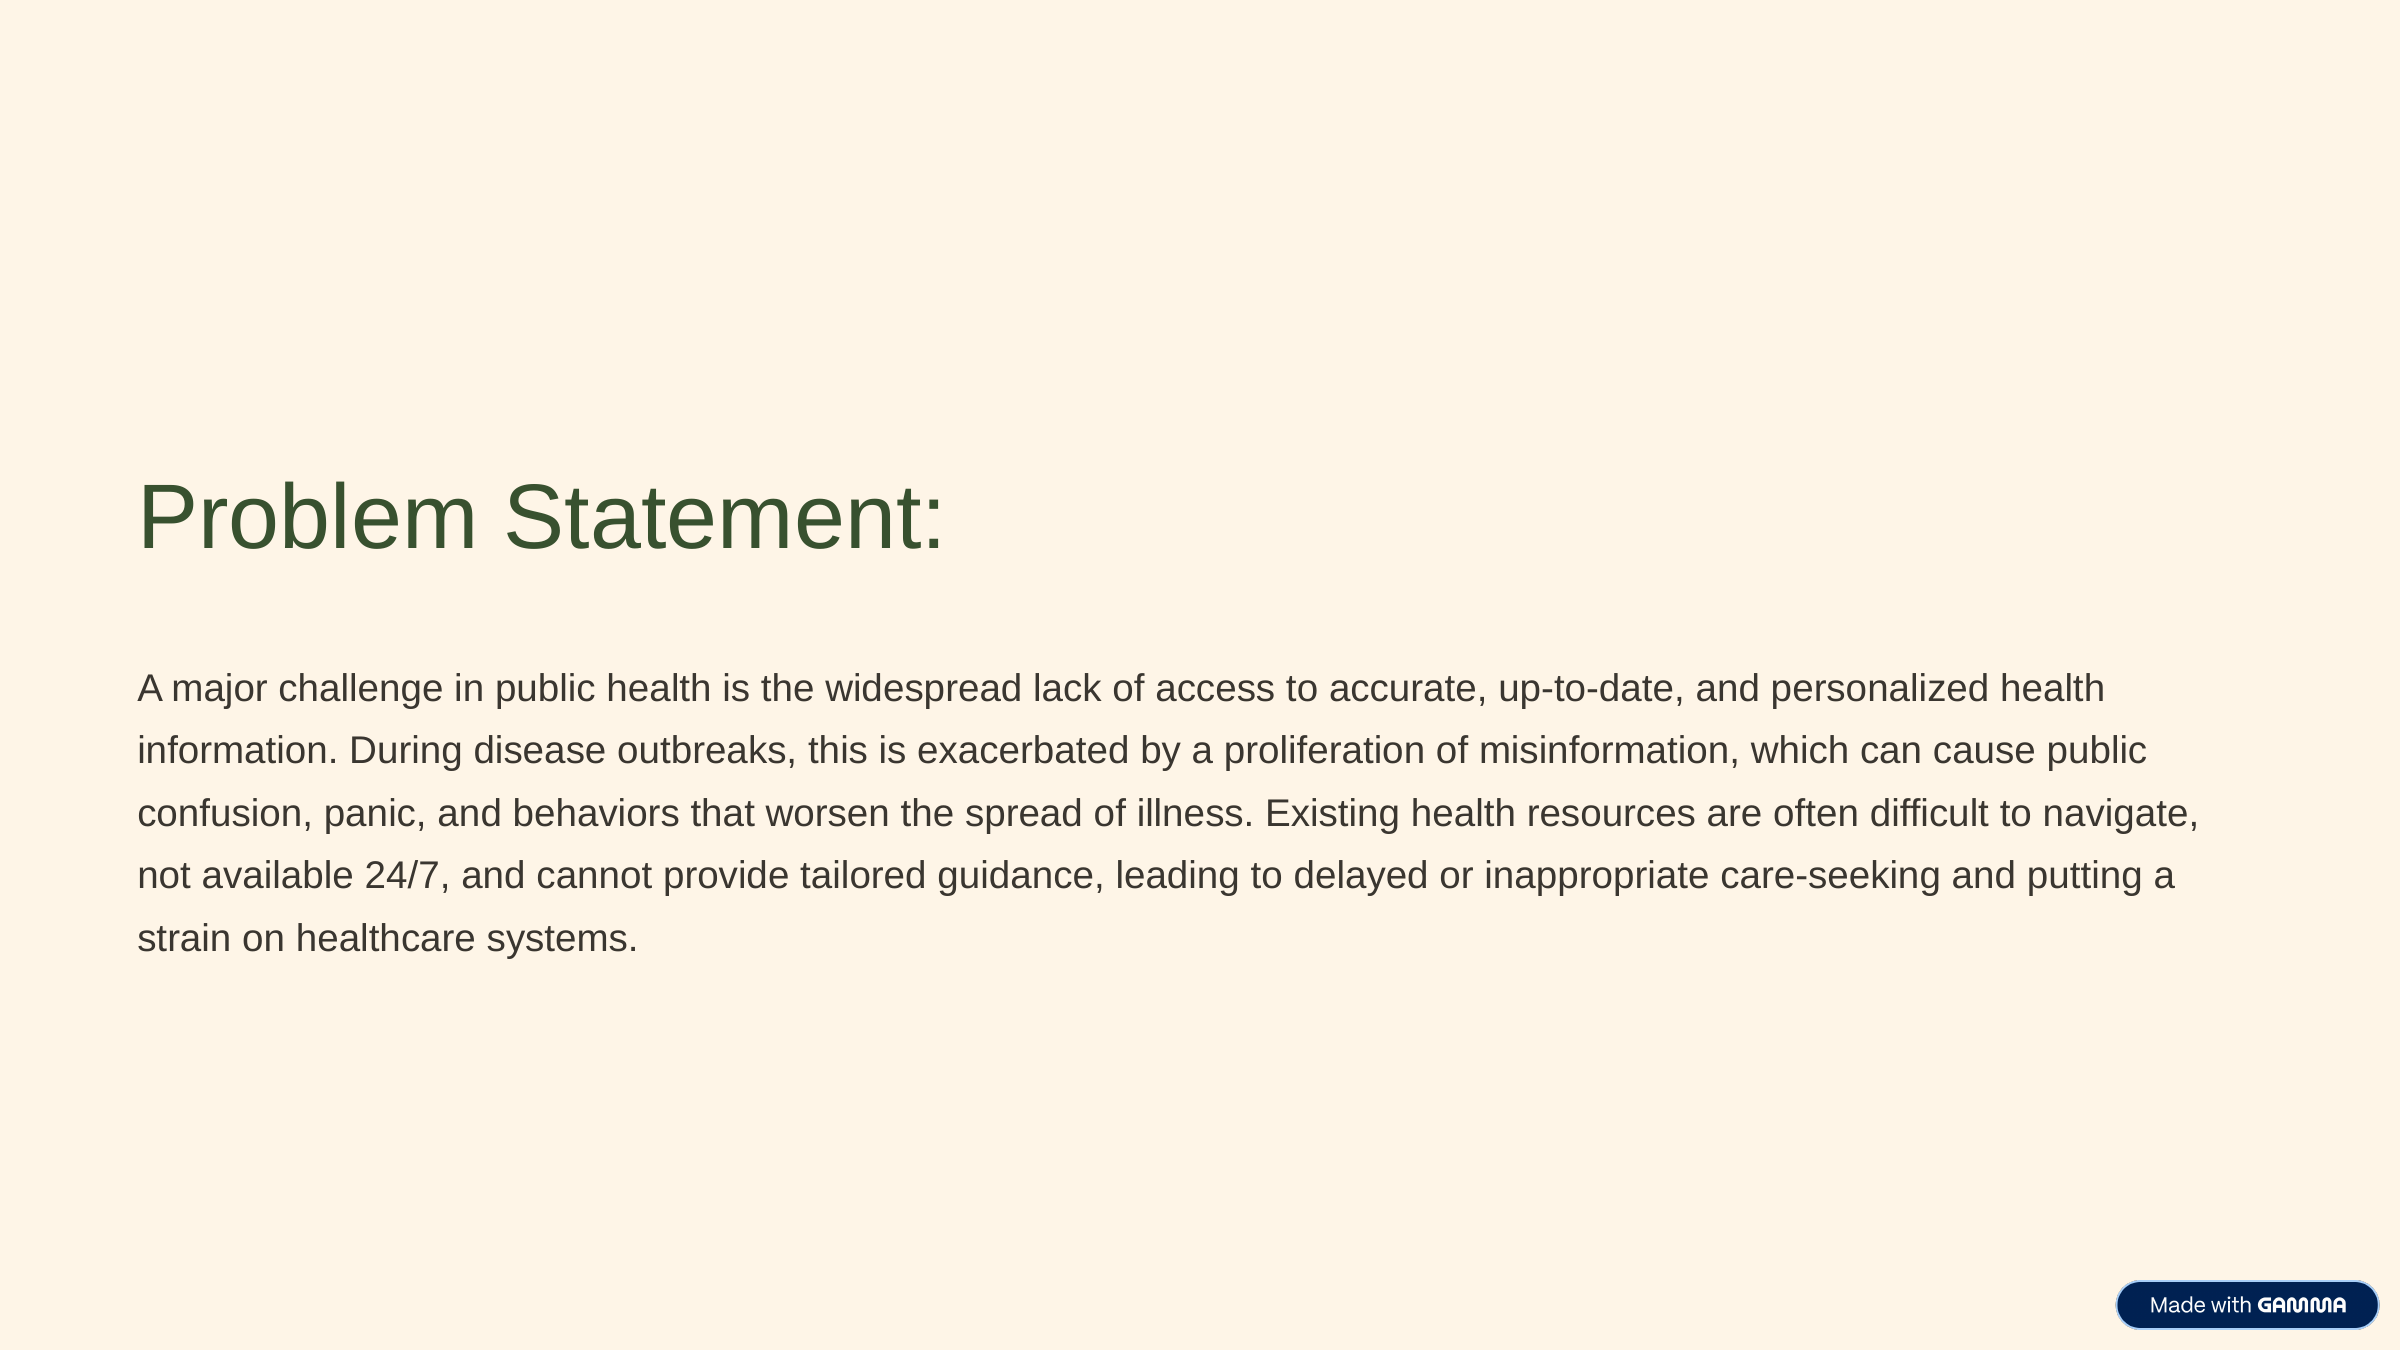

Problem Statement:
A major challenge in public health is the widespread lack of access to accurate, up-to-date, and personalized health information. During disease outbreaks, this is exacerbated by a proliferation of misinformation, which can cause public confusion, panic, and behaviors that worsen the spread of illness. Existing health resources are often difficult to navigate, not available 24/7, and cannot provide tailored guidance, leading to delayed or inappropriate care-seeking and putting a strain on healthcare systems.